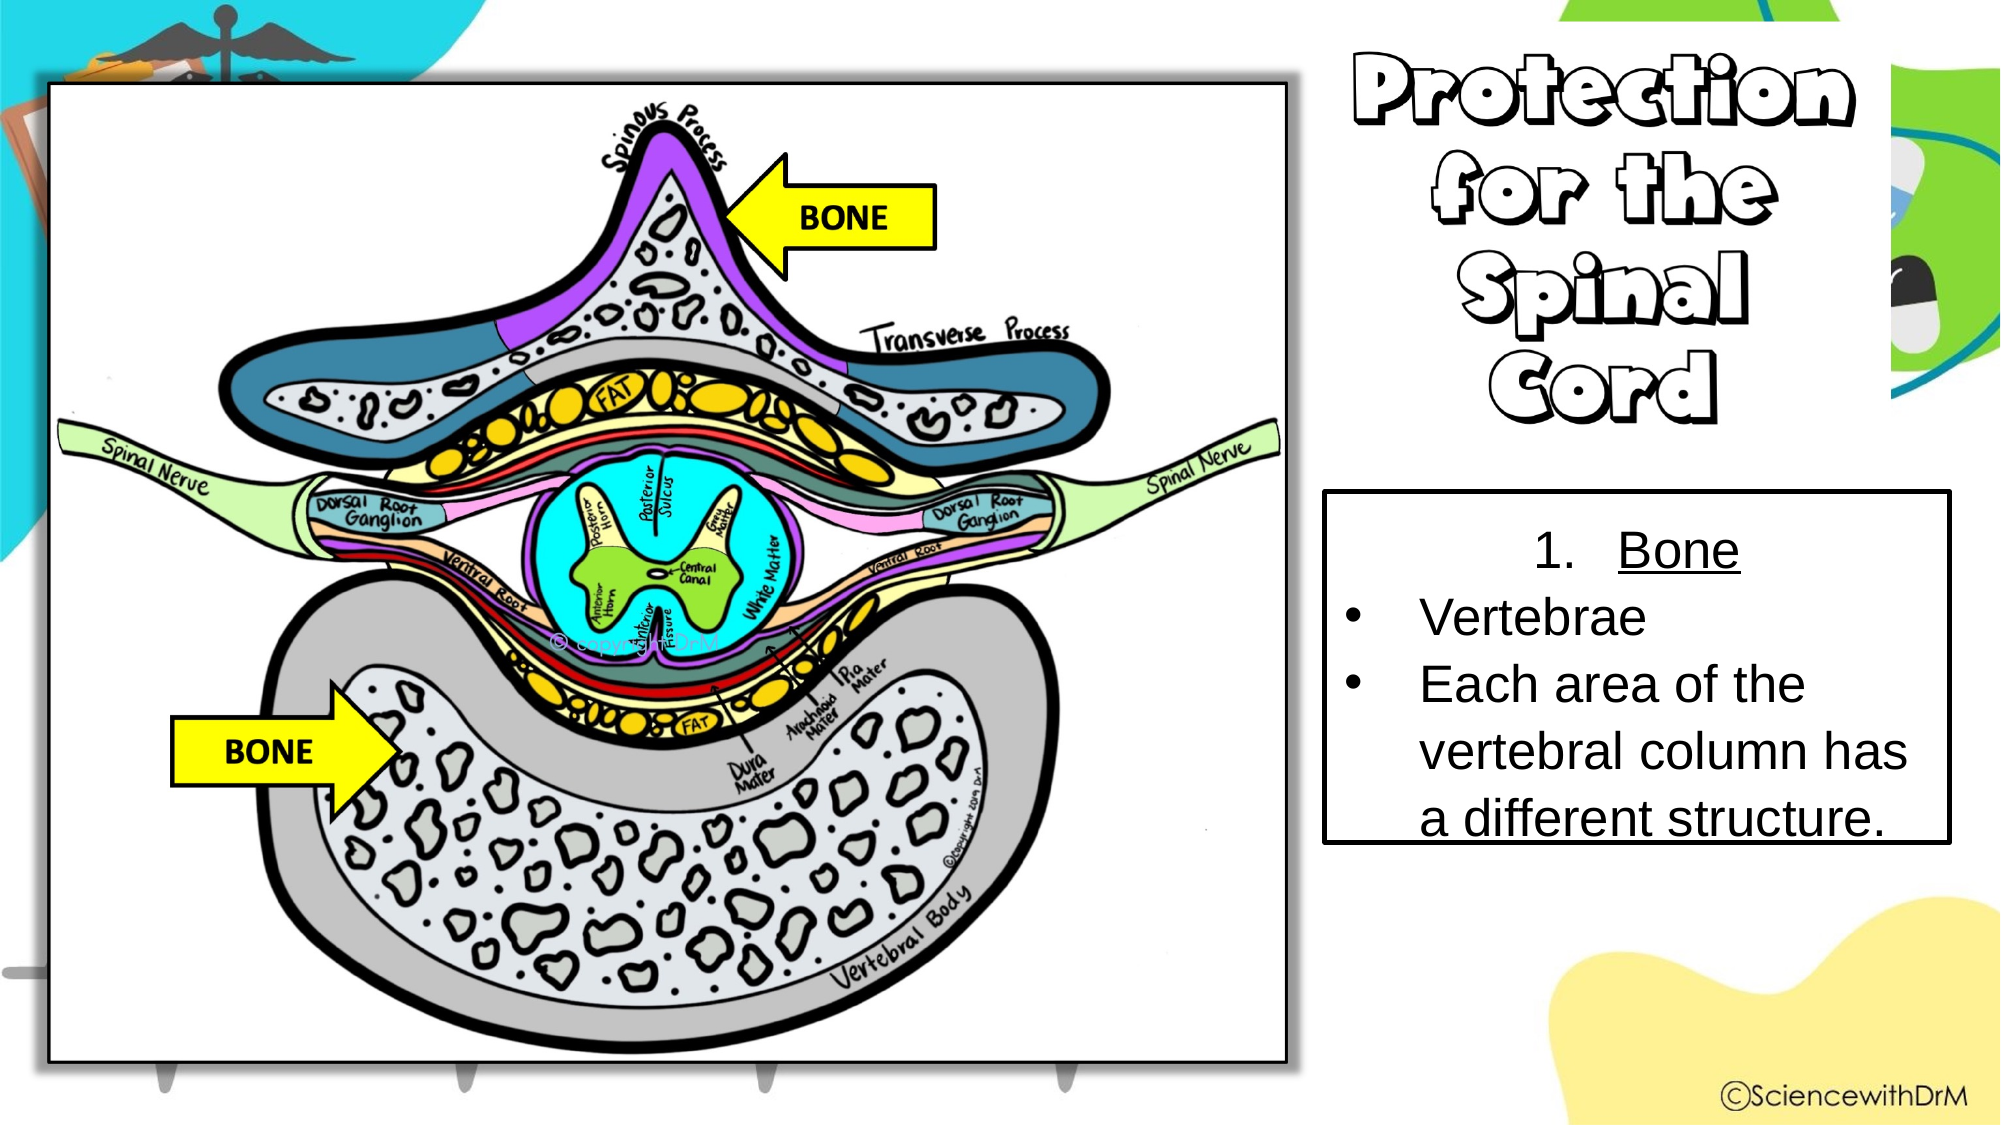

Bone
Vertebrae
Each area of the vertebral column has a different structure.